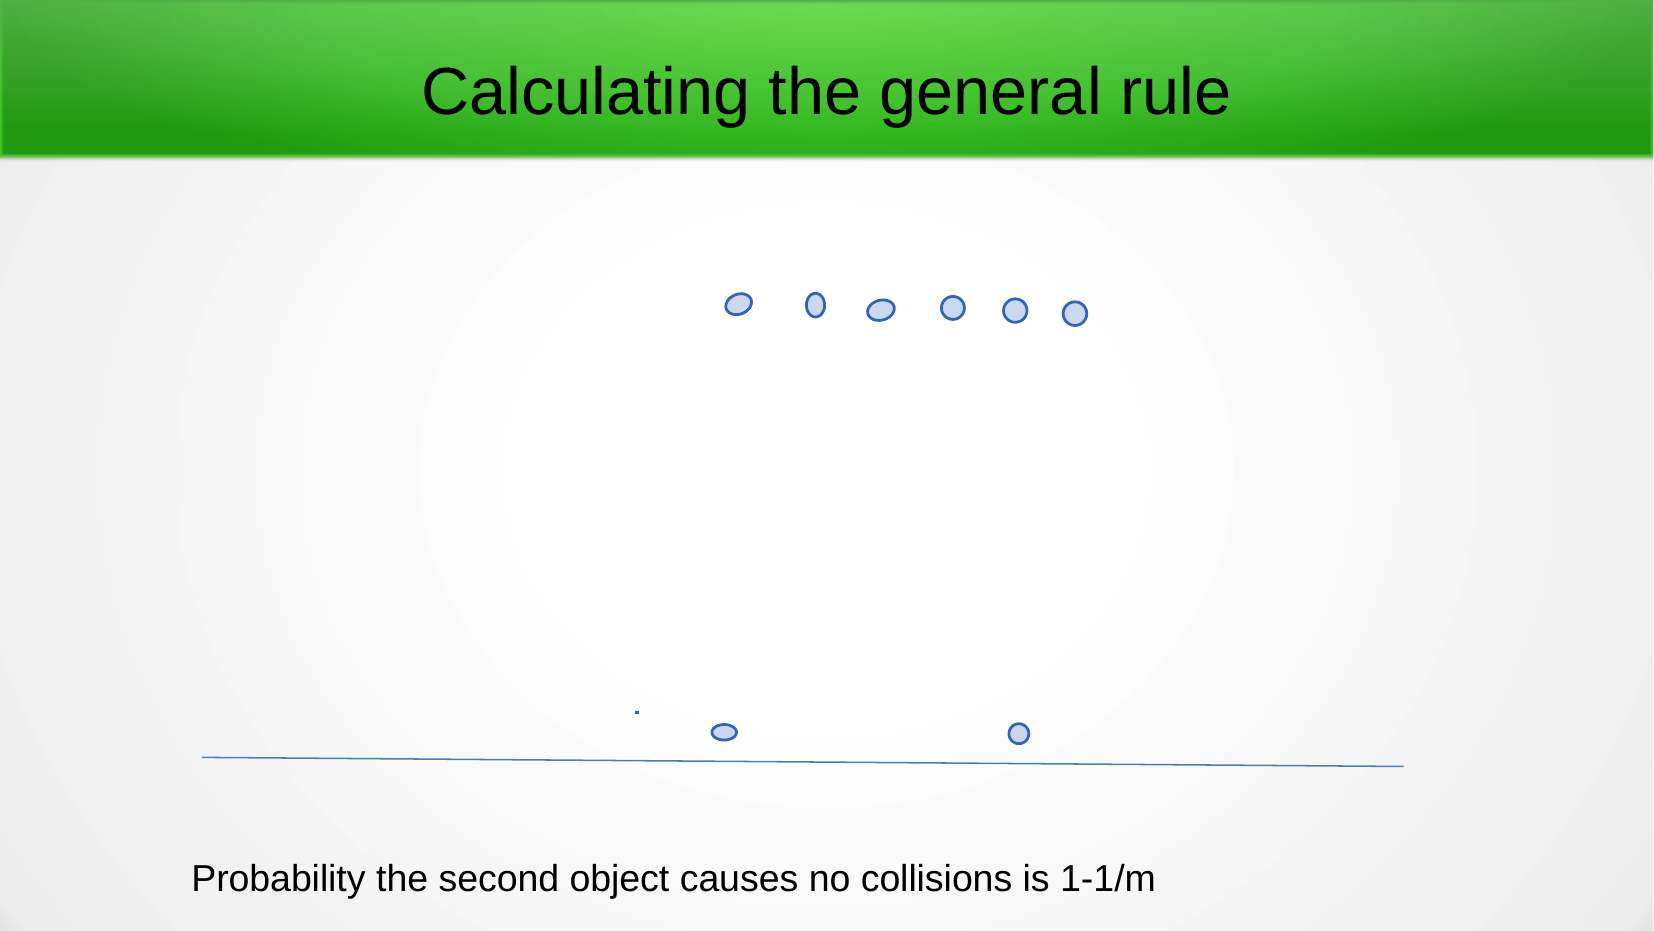

# Calculating the general rule

Probability the second object causes no collisions is 1-1/m